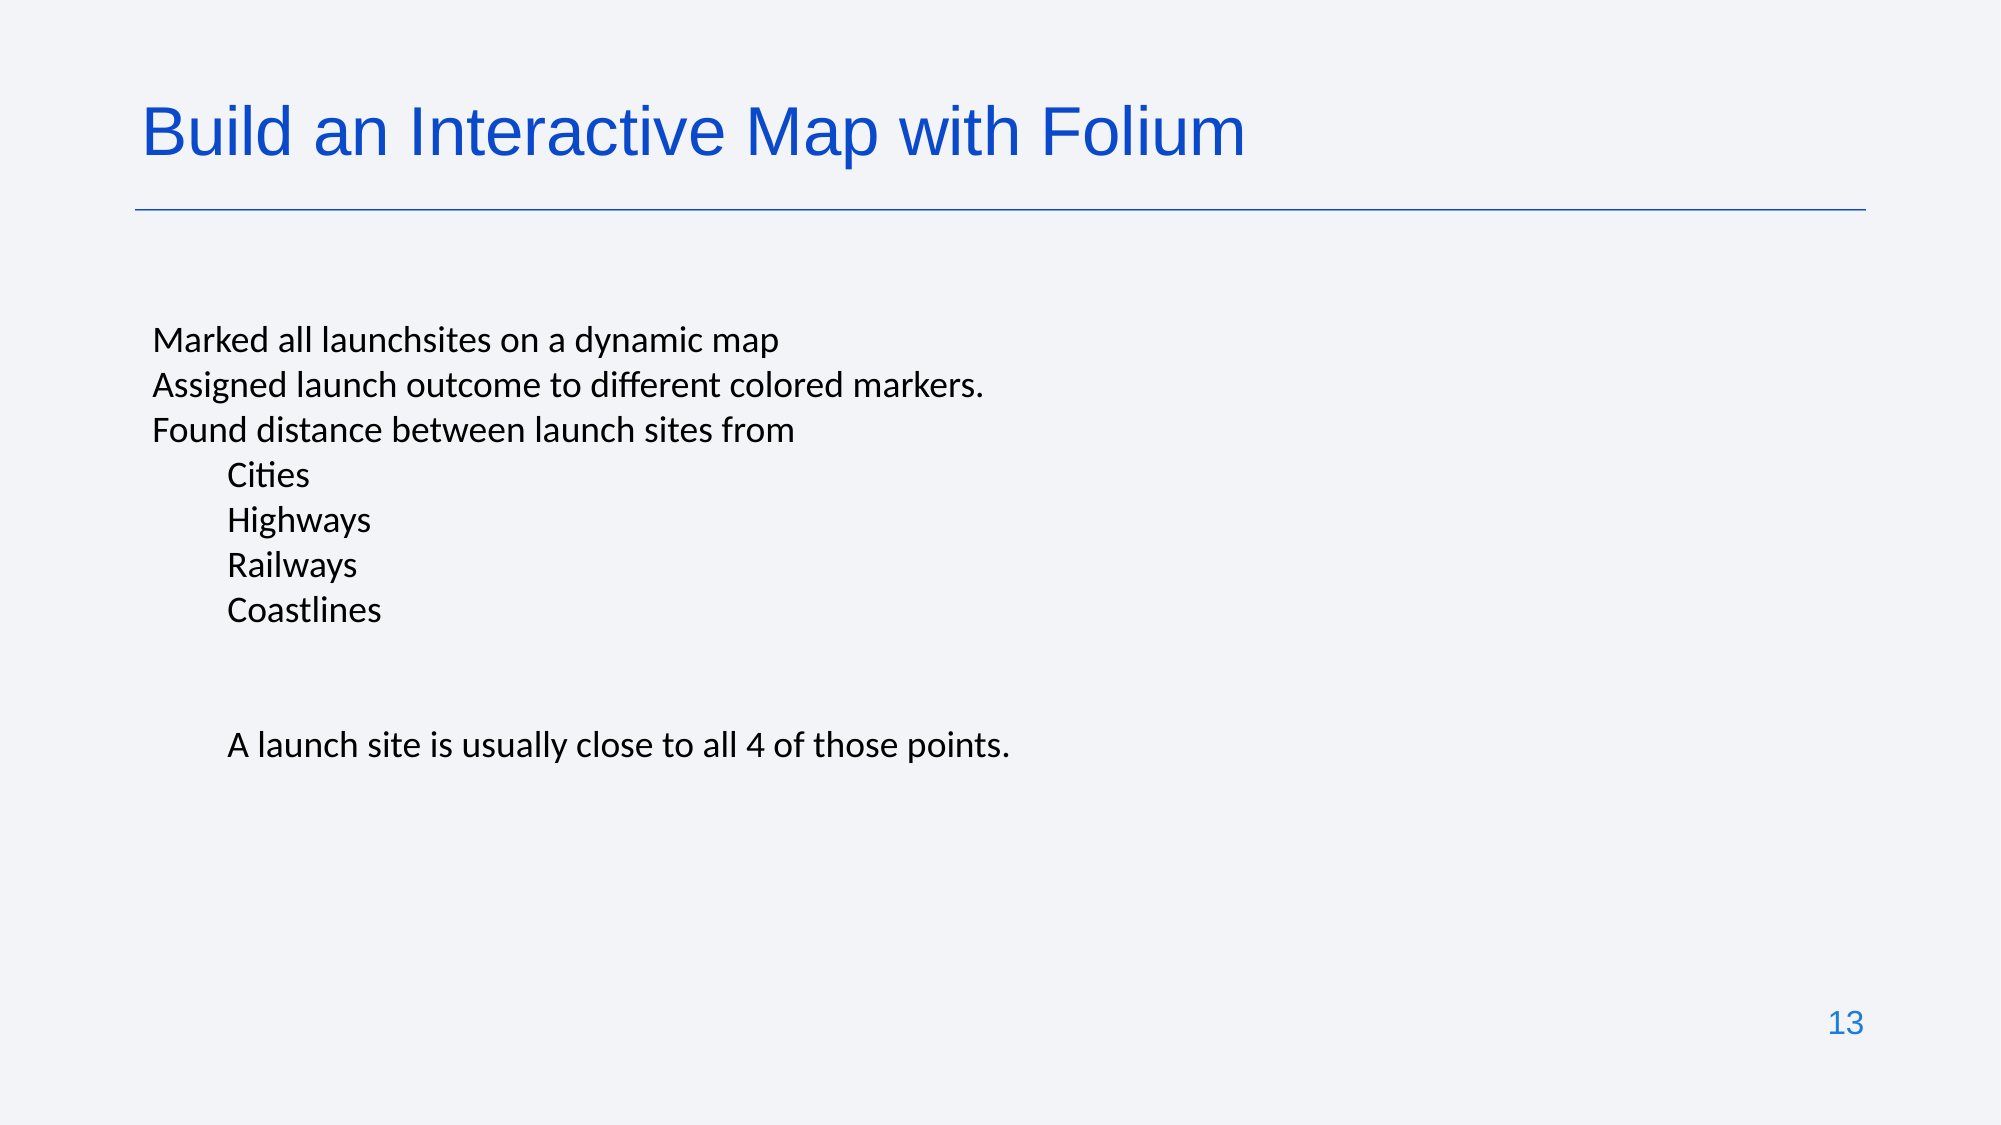

Build an Interactive Map with Folium
Marked all launchsites on a dynamic map
Assigned launch outcome to different colored markers.
Found distance between launch sites from
Cities
Highways
Railways
Coastlines

A launch site is usually close to all 4 of those points.
13